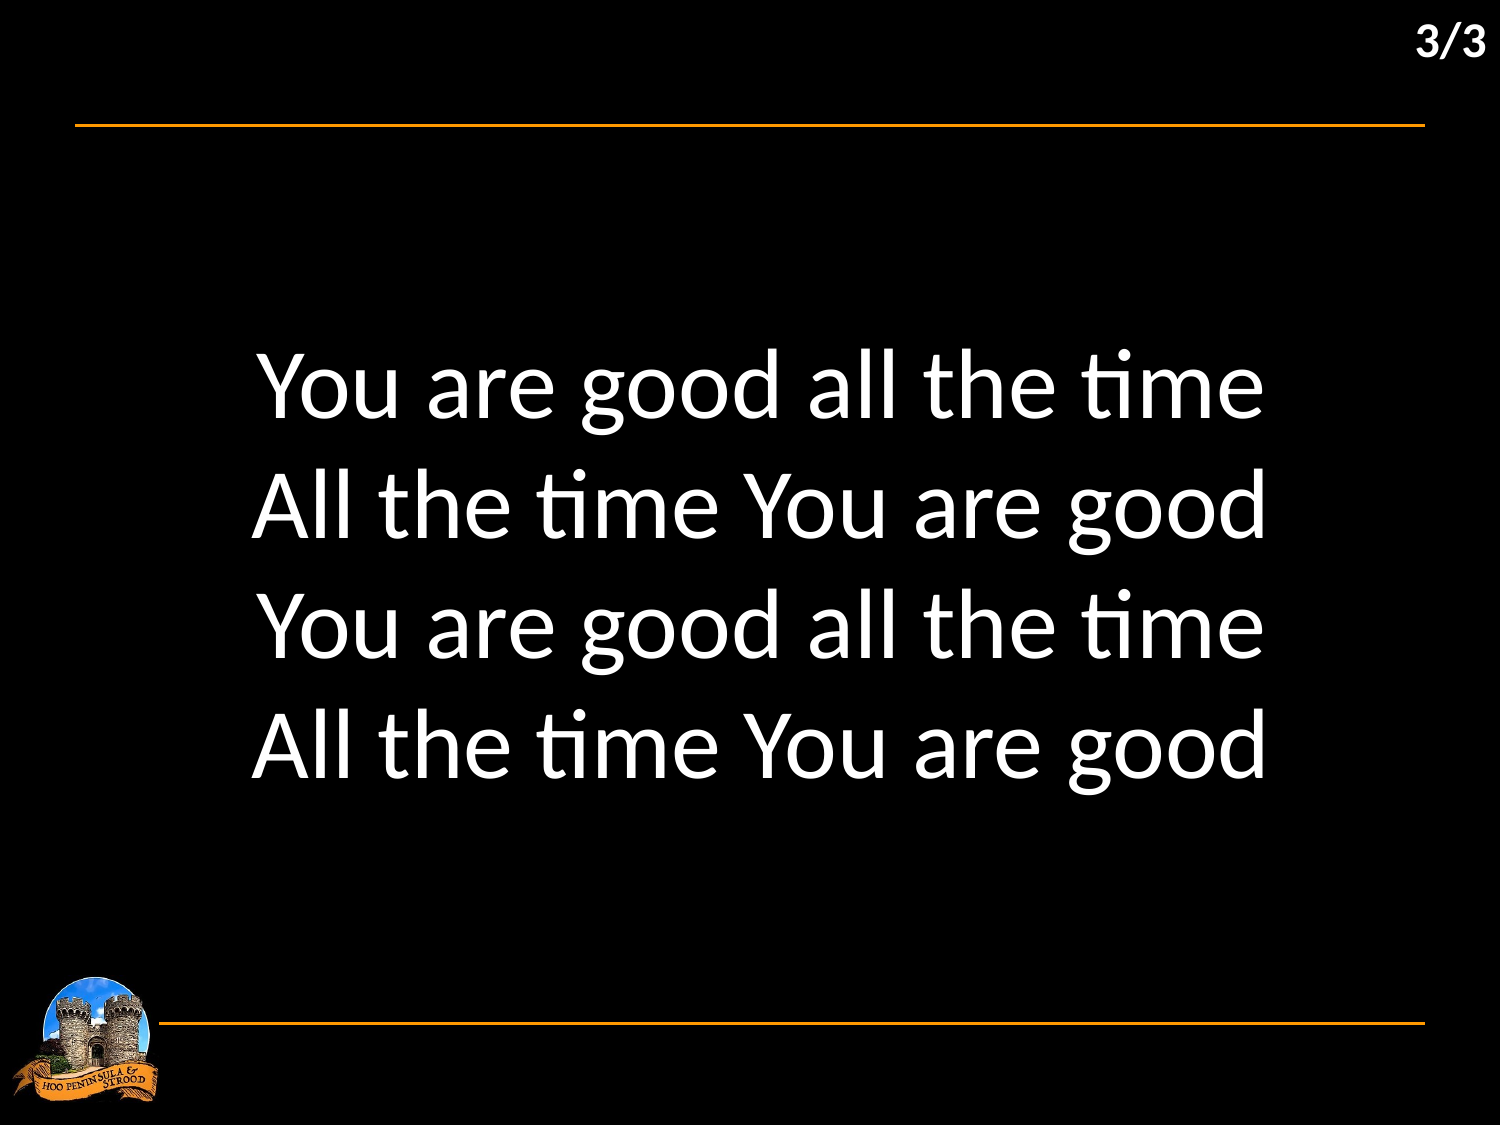

3/3

You are good all the time
All the time You are good
You are good all the time
All the time You are good